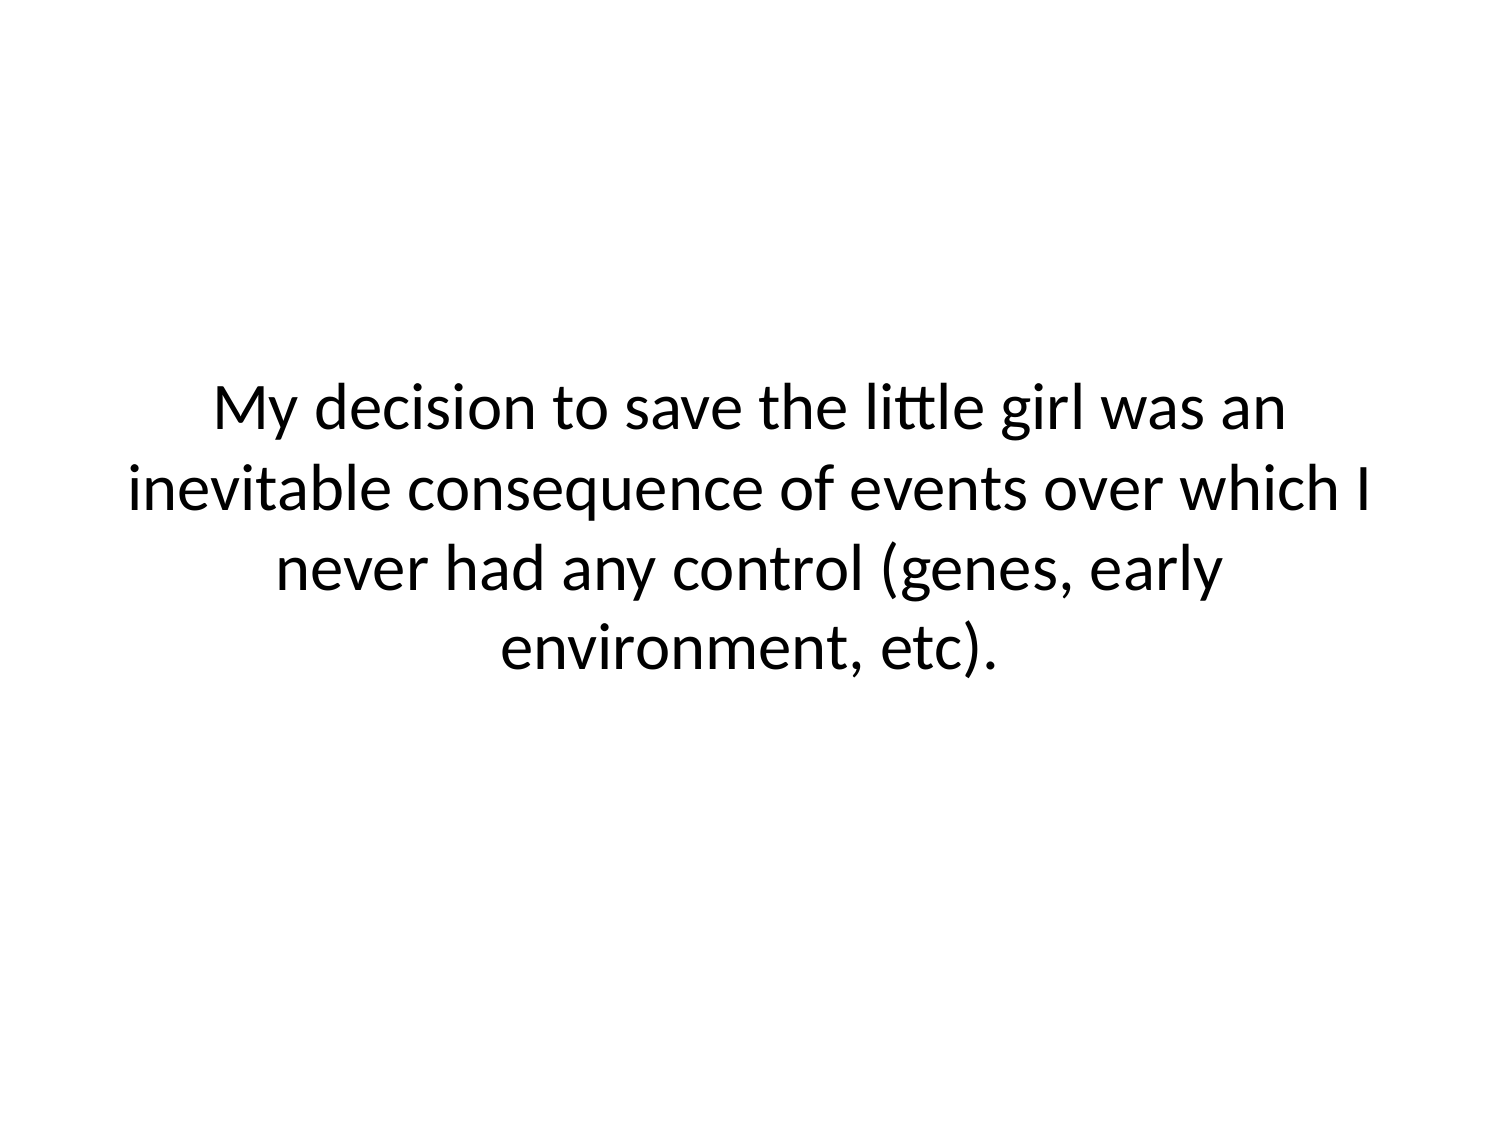

My decision to save the little girl was an inevitable consequence of events over which I never had any control (genes, early environment, etc).